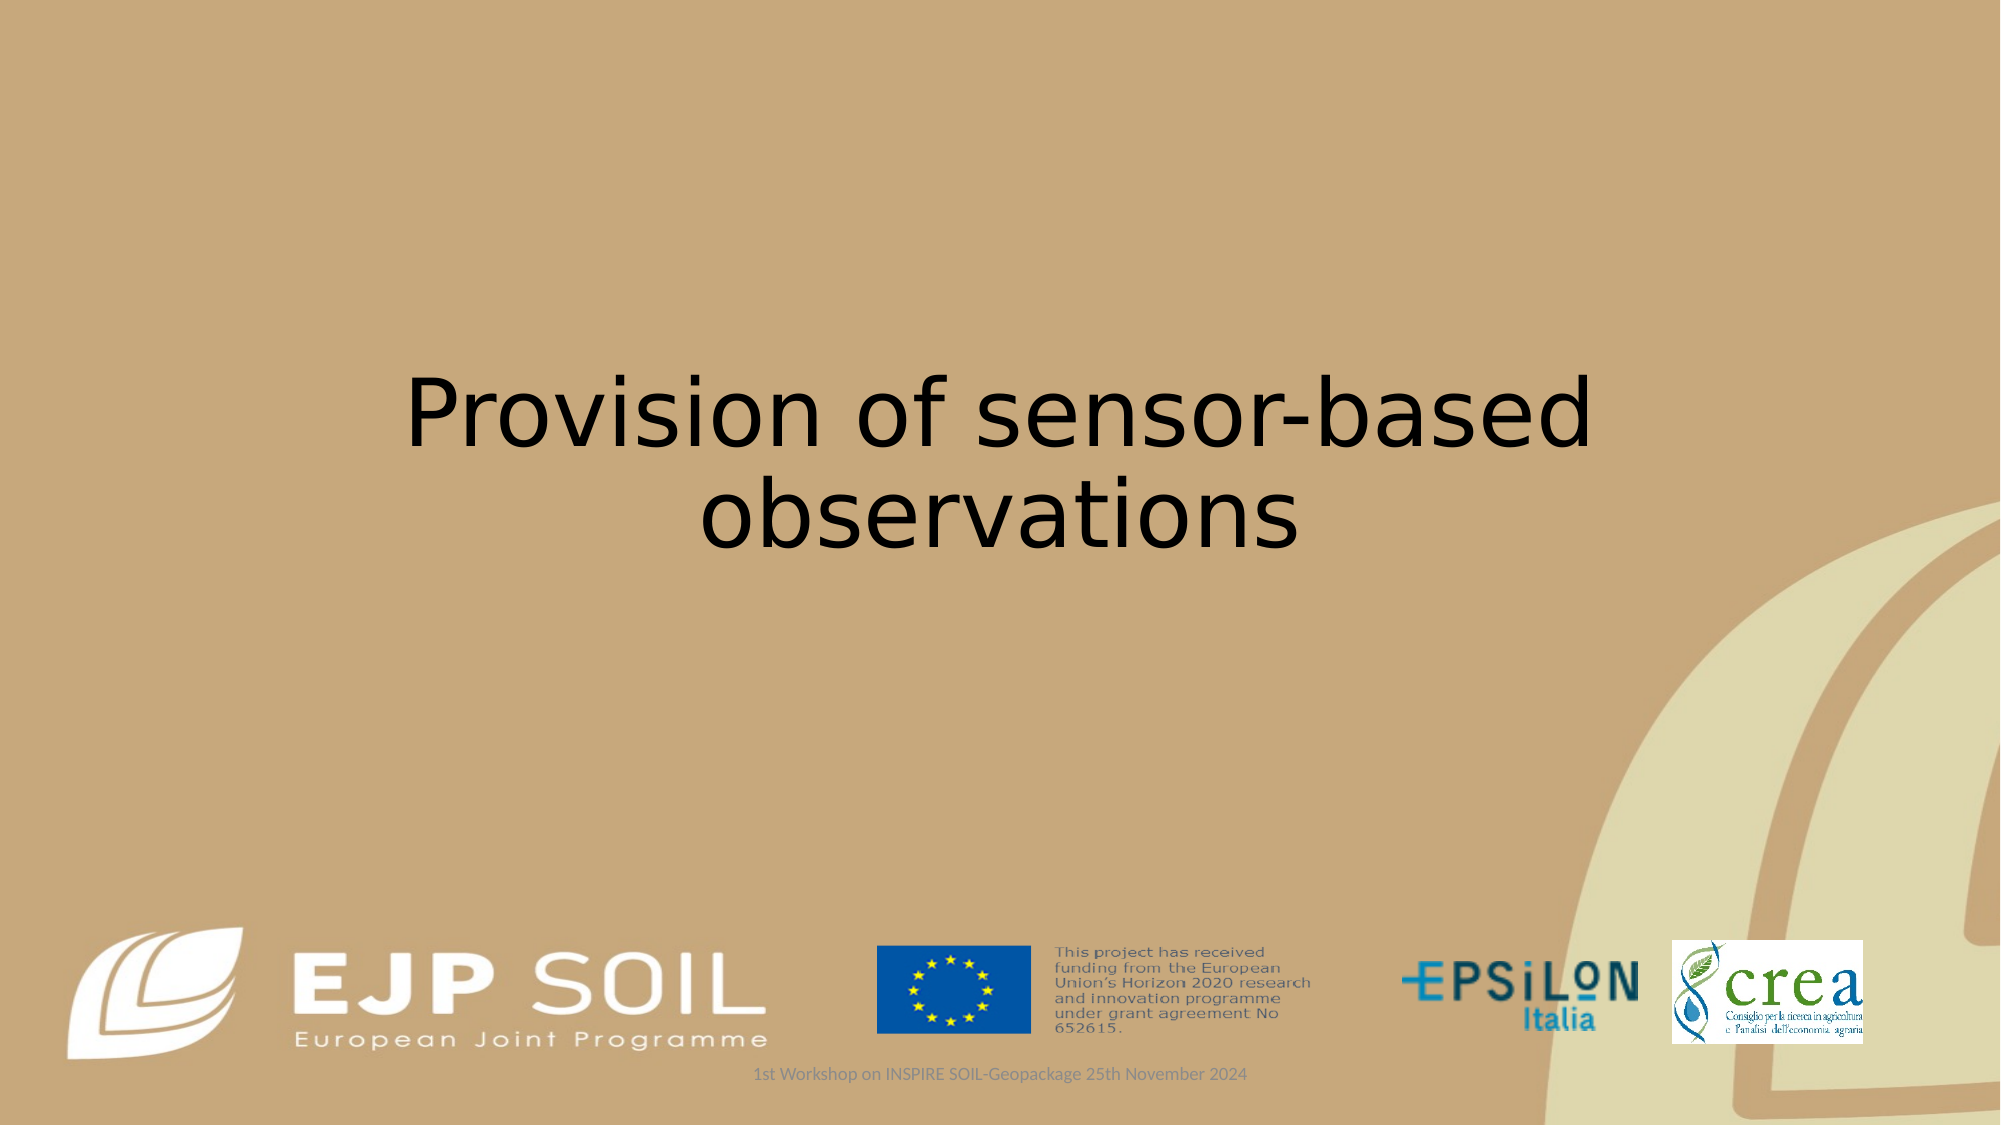

# Provision of sensor-based observations

1st Workshop on INSPIRE SOIL-Geopackage 25th November 2024